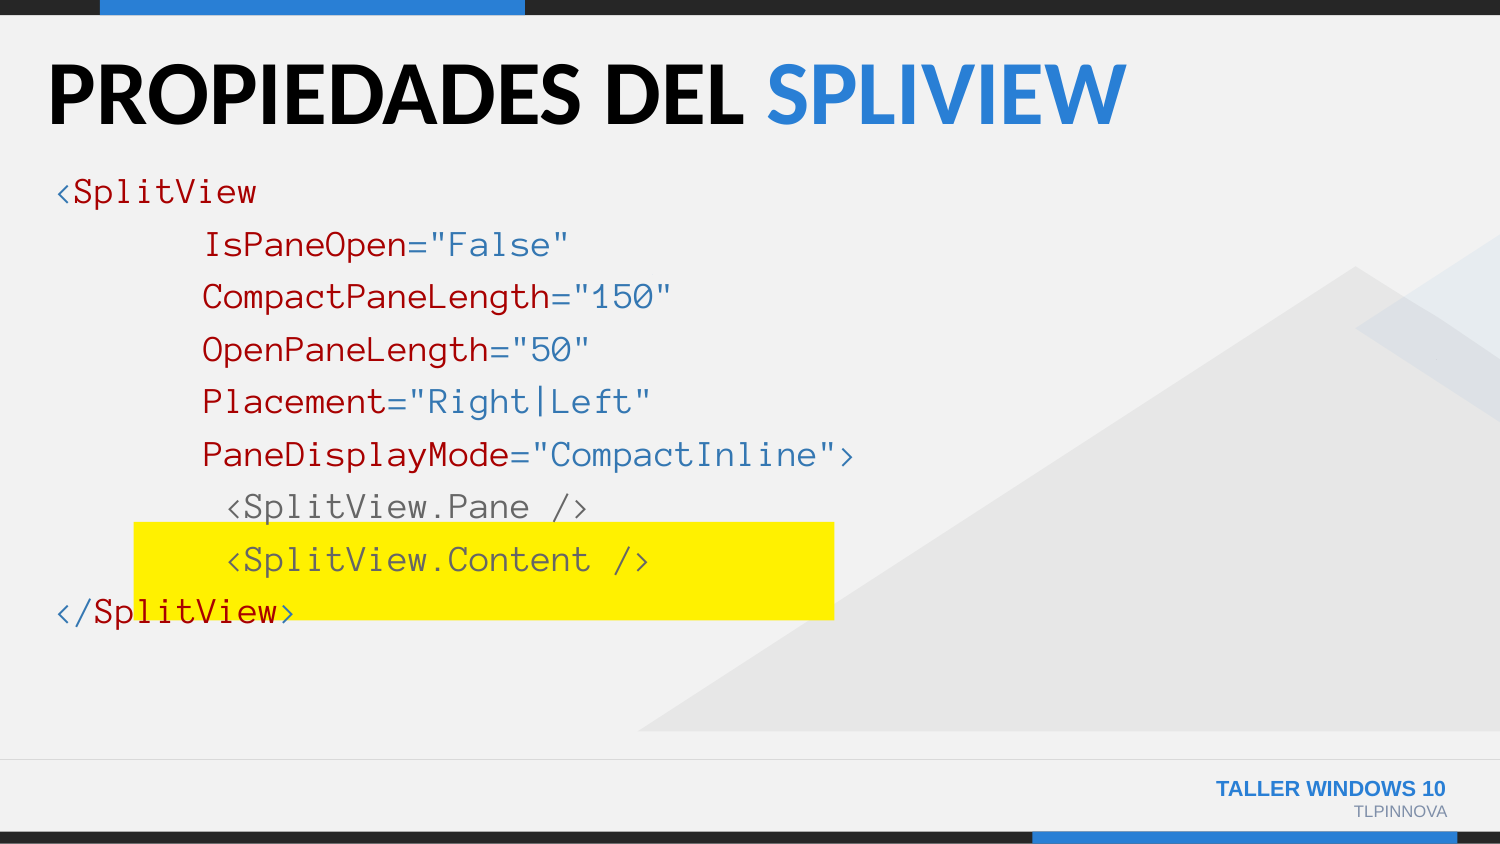

# PROPIEDADES DEL SPLIVIEW
<SplitView
	IsPaneOpen="False"
	CompactPaneLength="150"
	OpenPaneLength="50"
	Placement="Right|Left"
	PaneDisplayMode="CompactInline">
	 <SplitView.Pane />
	 <SplitView.Content />
</SplitView>